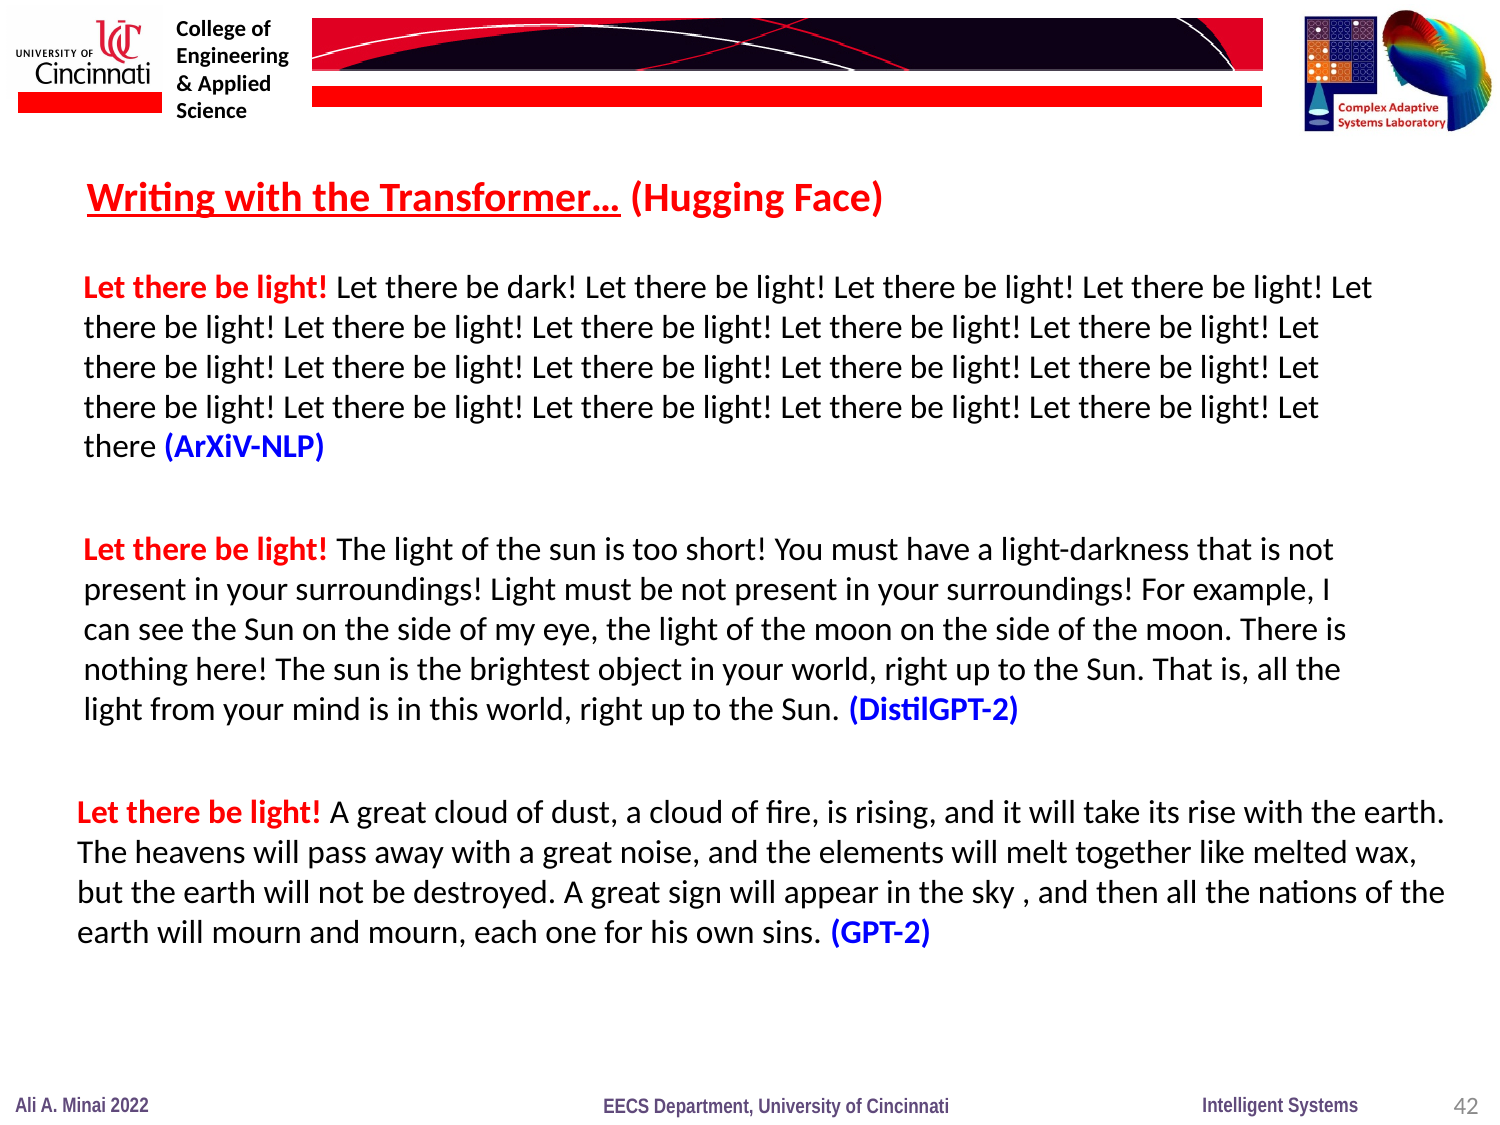

Writing with the Transformer… (Hugging Face)
Let there be light! Let there be dark! Let there be light! Let there be light! Let there be light! Let there be light! Let there be light! Let there be light! Let there be light! Let there be light! Let there be light! Let there be light! Let there be light! Let there be light! Let there be light! Let there be light! Let there be light! Let there be light! Let there be light! Let there be light! Let there (ArXiV-NLP)
Let there be light! The light of the sun is too short! You must have a light-darkness that is not present in your surroundings! Light must be not present in your surroundings! For example, I can see the Sun on the side of my eye, the light of the moon on the side of the moon. There is nothing here! The sun is the brightest object in your world, right up to the Sun. That is, all the light from your mind is in this world, right up to the Sun. (DistilGPT-2)
Let there be light! A great cloud of dust, a cloud of fire, is rising, and it will take its rise with the earth. The heavens will pass away with a great noise, and the elements will melt together like melted wax, but the earth will not be destroyed. A great sign will appear in the sky , and then all the nations of the earth will mourn and mourn, each one for his own sins. (GPT-2)